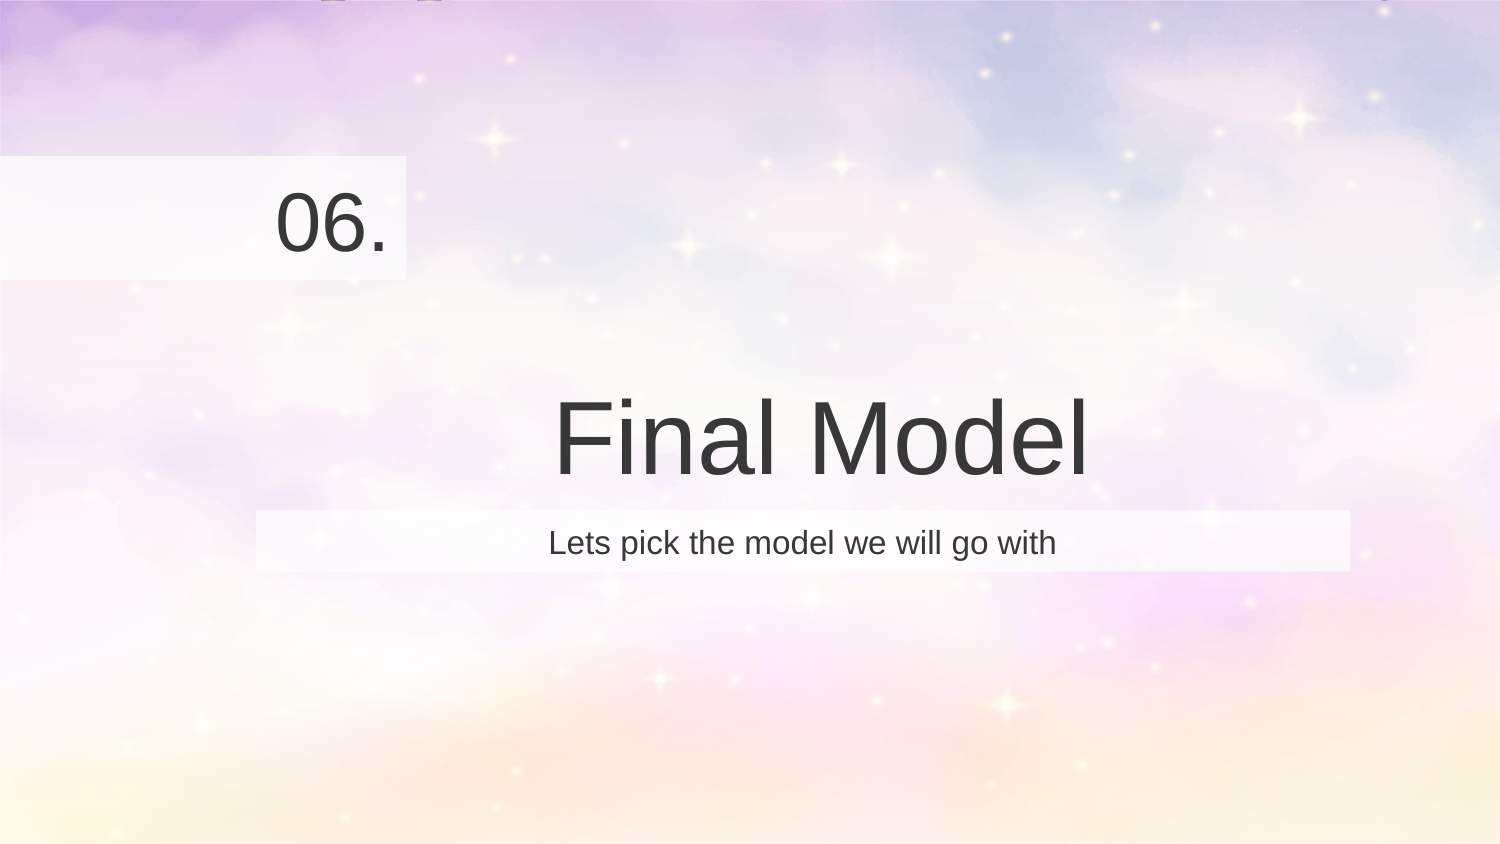

06.
# Final Model
Lets pick the model we will go with